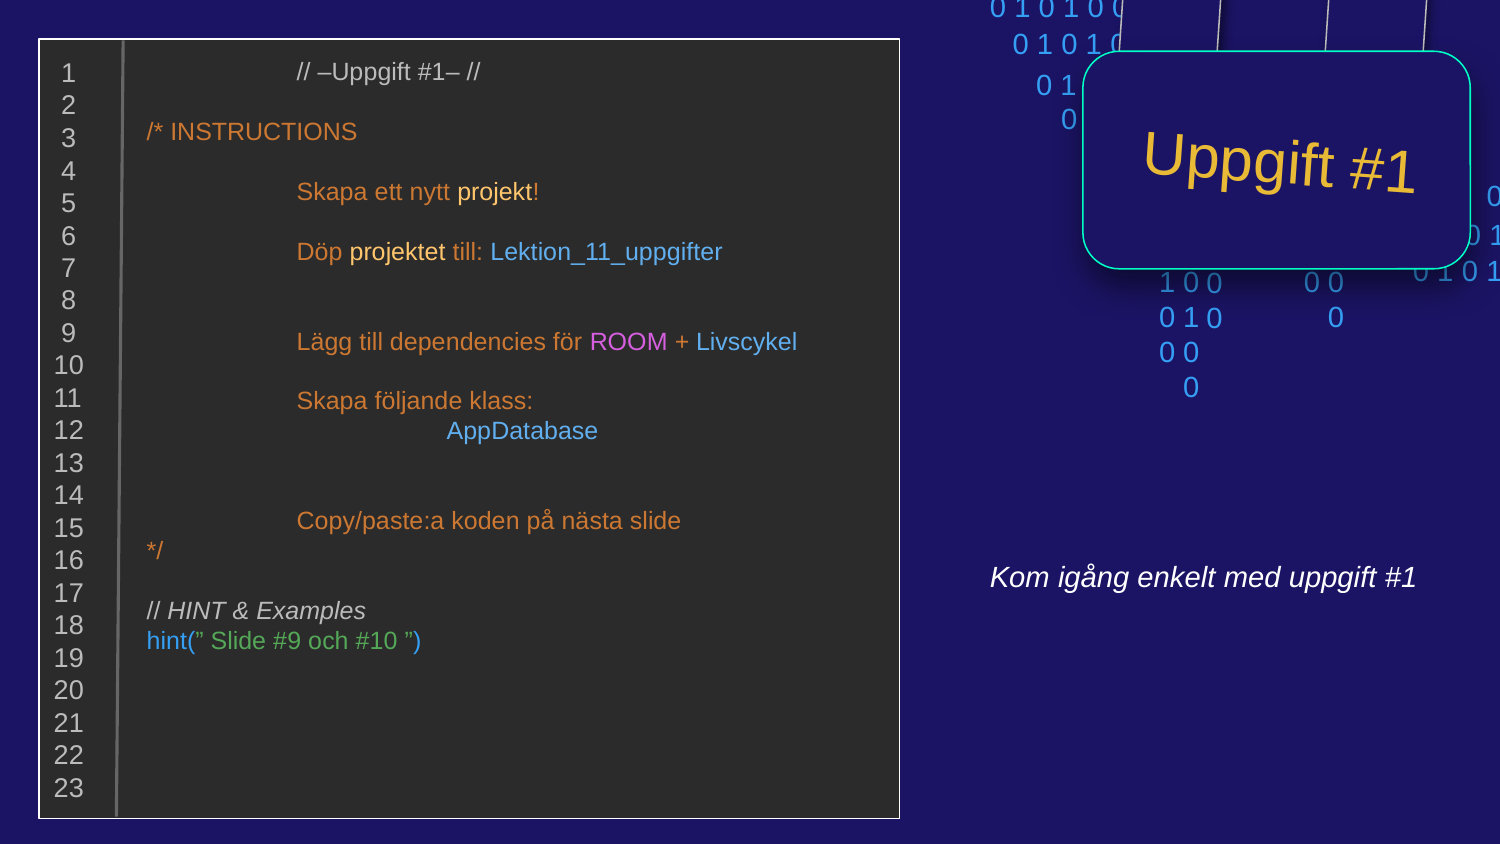

0 1 0 1 0 0 1 0
0 1 0 1 0 0 1 0
0 1 0 1 0 0 1 0
0 1 0 1 0 0 1 0

 1
 2
 3
 4
 5
 6
 7
 8
 9
10
11
12
13
14
15
16
17
18
19
20
21
22
23
// –Uppgift #1– //

/* INSTRUCTIONS

	Skapa ett nytt projekt!

	Döp projektet till: Lektion_11_uppgifter

	Lägg till dependencies för ROOM + Livscykel

	Skapa följande klass:
		AppDatabase

	Copy/paste:a koden på nästa slide
*/

// HINT & Examples
hint(” Slide #9 och #10 ”)

Uppgift #1
0
1
0
0
0
1
0
0
0
1
0
0
0 1 0 1 0 0  0
0 1 0 1 0 1  0
0 1 0 1 0 0 1 0
0
1
0
0
0
1
0
0
0
1
0
0
Kom igång enkelt med uppgift #1